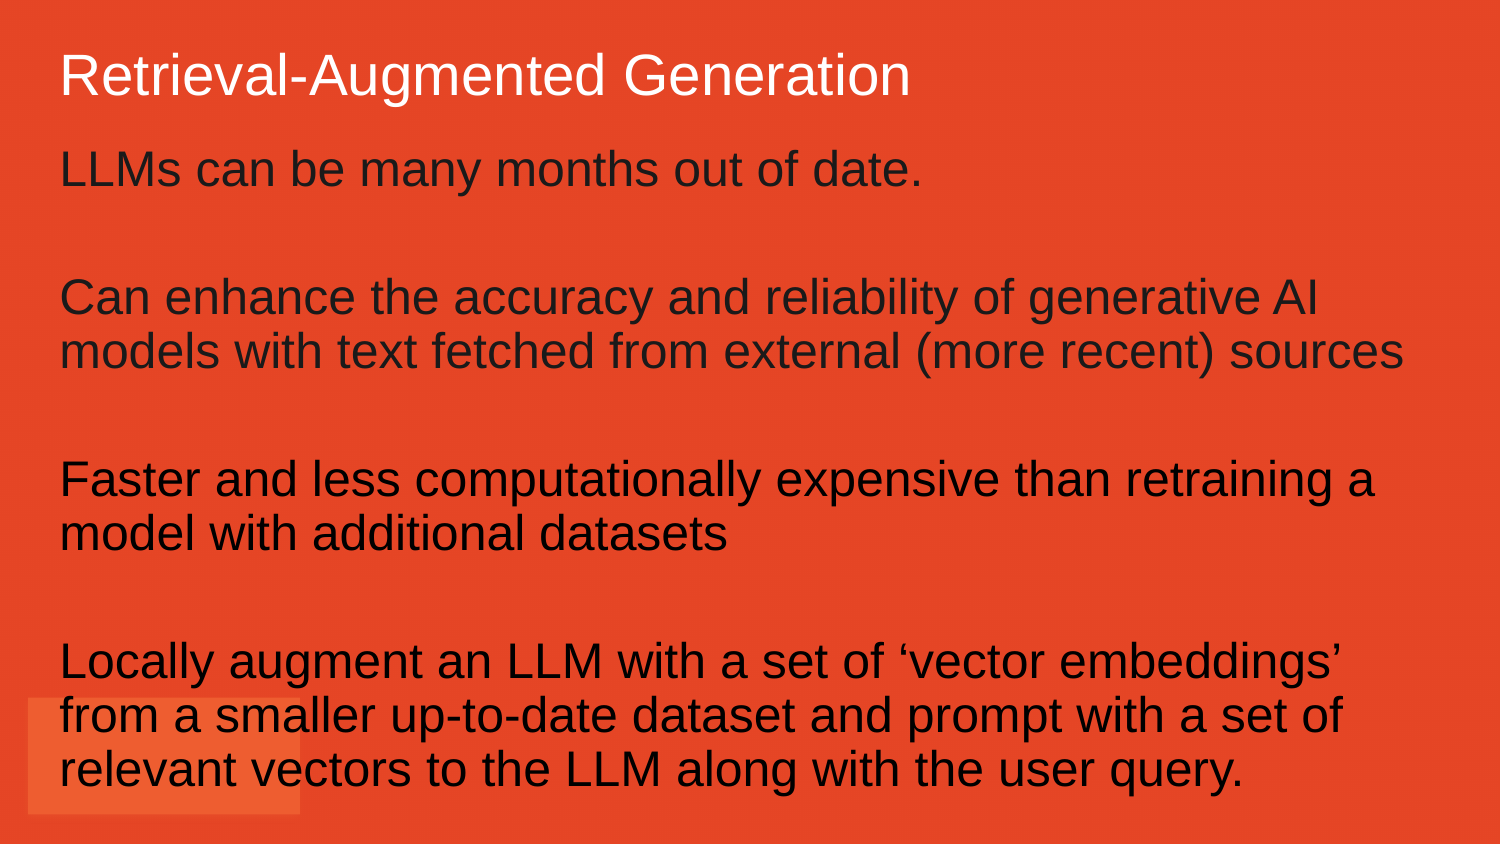

# Retrieval-Augmented Generation
LLMs can be many months out of date.

Can enhance the accuracy and reliability of generative AI models with text fetched from external (more recent) sources

Faster and less computationally expensive than retraining a model with additional datasets

Locally augment an LLM with a set of ‘vector embeddings’ from a smaller up-to-date dataset and prompt with a set of relevant vectors to the LLM along with the user query.